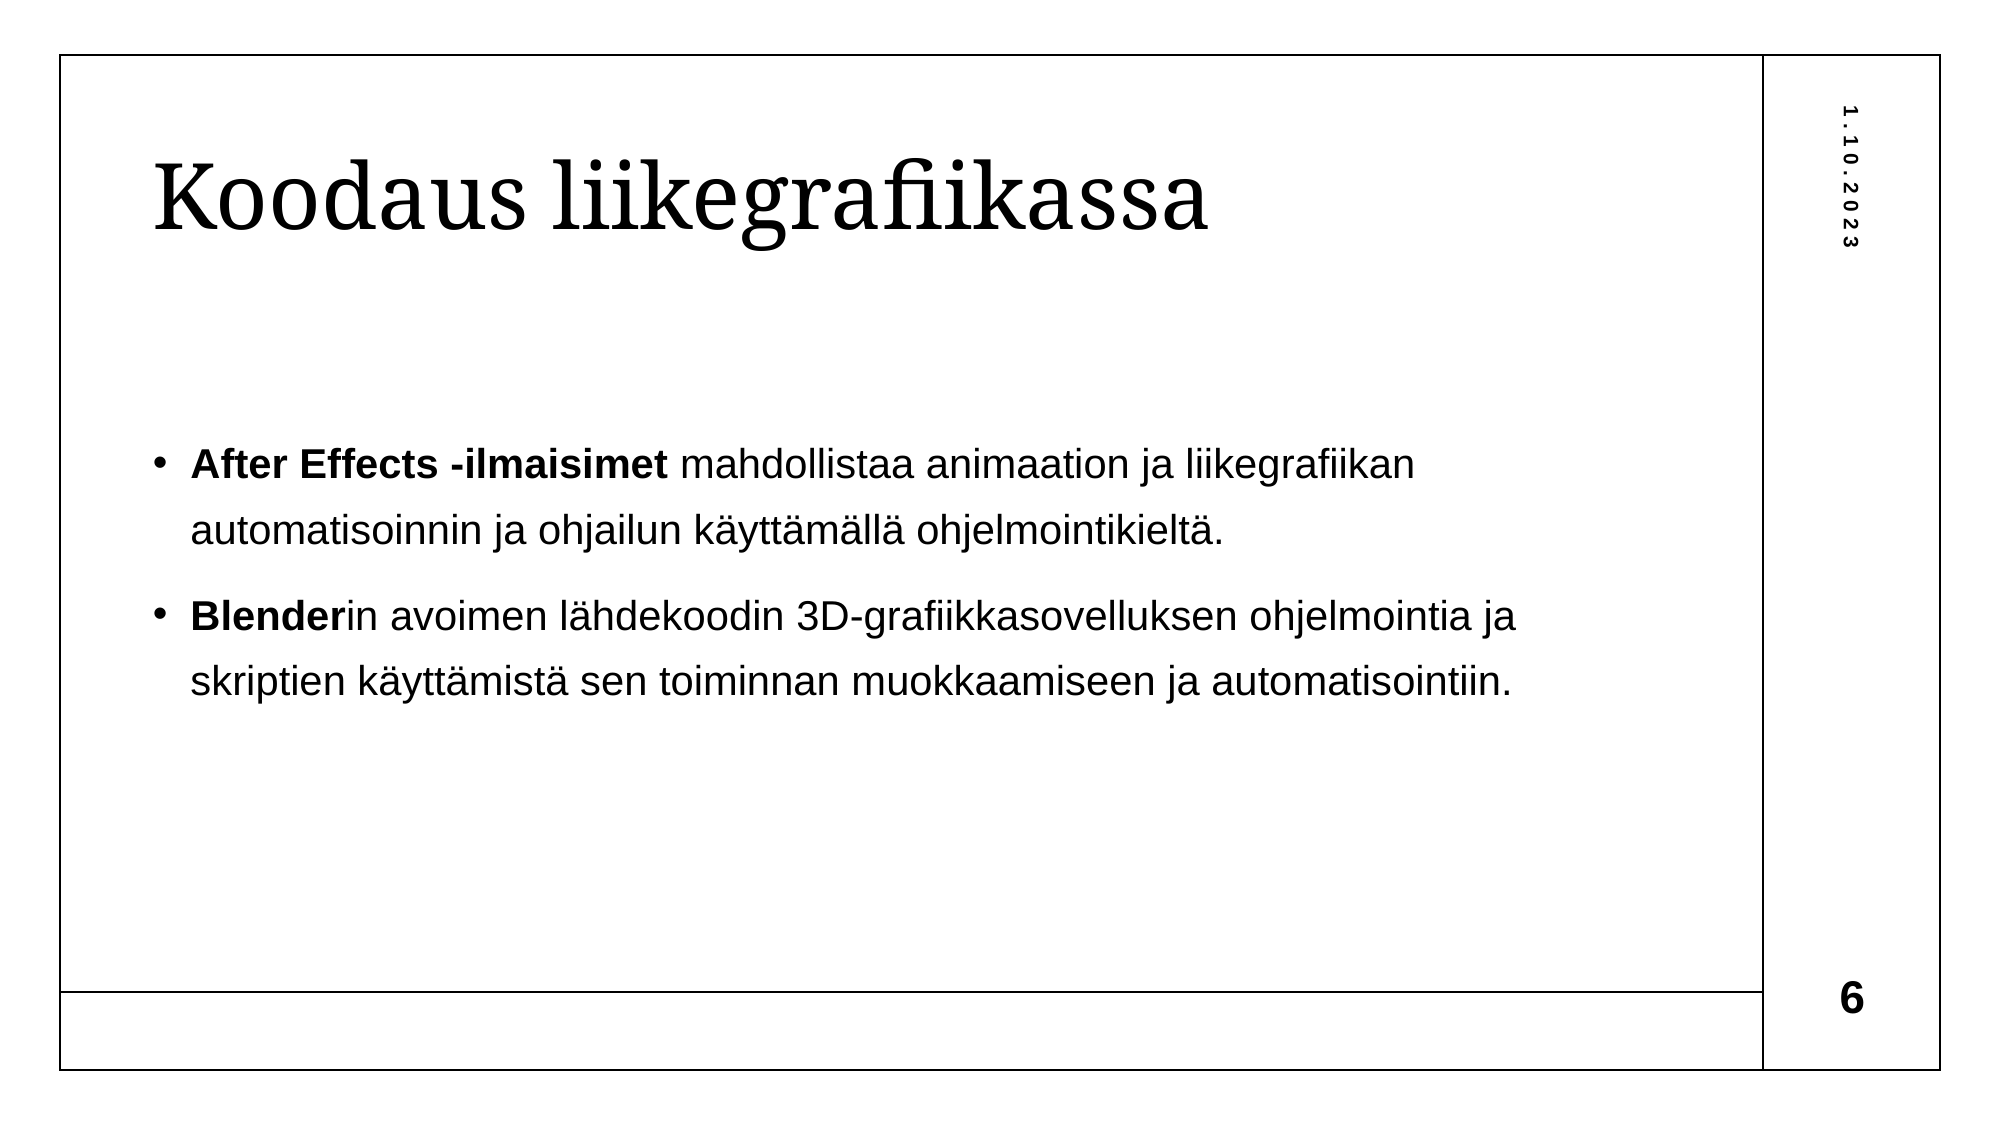

# Koodaus liikegrafiikassa

After Effects -ilmaisimet mahdollistaa animaation ja liikegrafiikan automatisoinnin ja ohjailun käyttämällä ohjelmointikieltä.
Blenderin avoimen lähdekoodin 3D-grafiikkasovelluksen ohjelmointia ja skriptien käyttämistä sen toiminnan muokkaamiseen ja automatisointiin.

1.10.2023
6